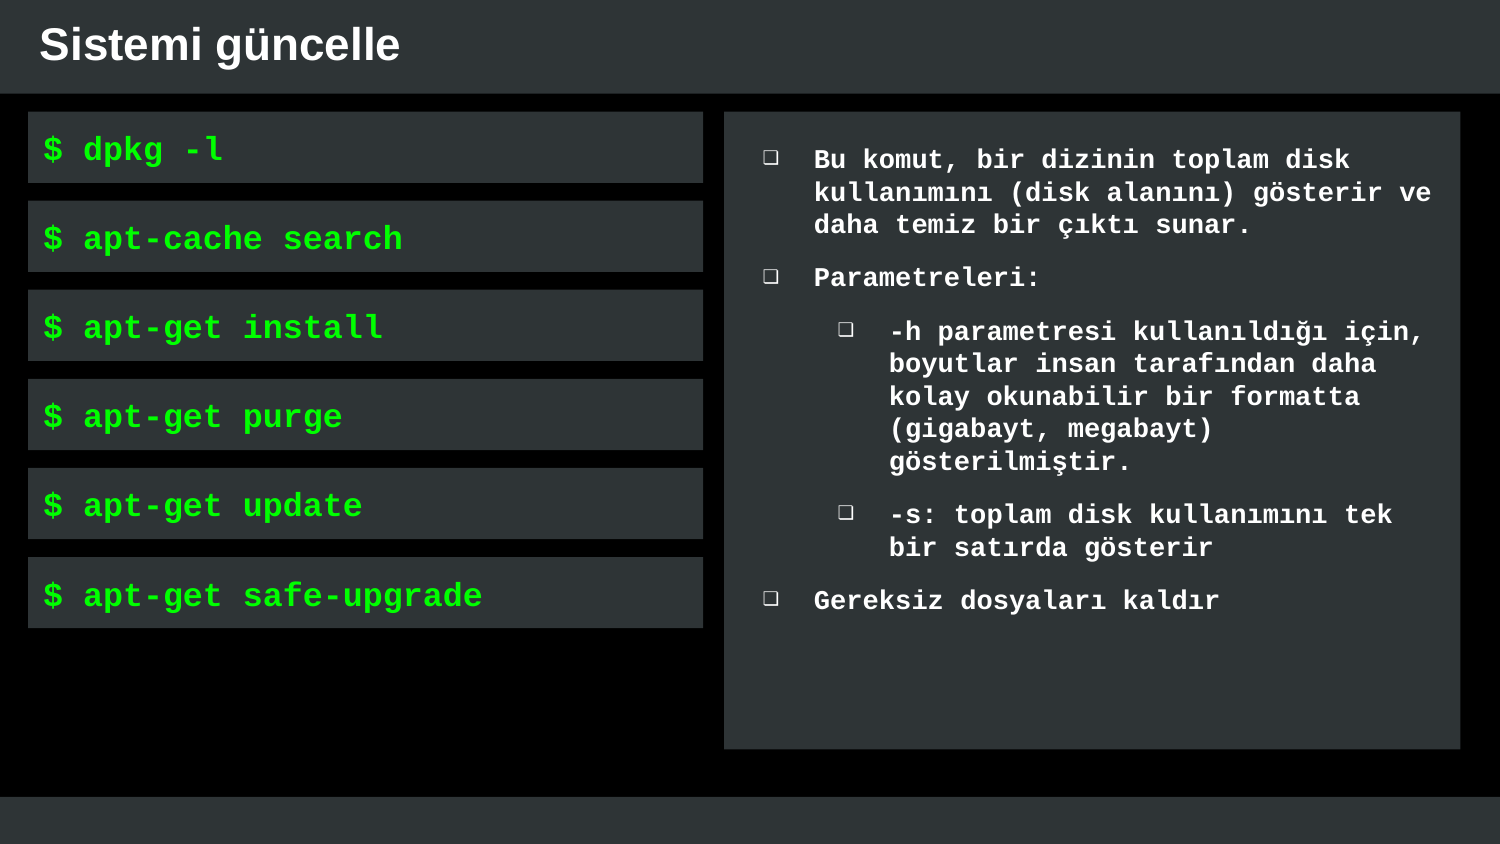

# Sistemi güncelle
$ dpkg -l
Bu komut, bir dizinin toplam disk kullanımını (disk alanını) gösterir ve daha temiz bir çıktı sunar.
Parametreleri:
-h parametresi kullanıldığı için, boyutlar insan tarafından daha kolay okunabilir bir formatta (gigabayt, megabayt) gösterilmiştir.
-s: toplam disk kullanımını tek bir satırda gösterir
Gereksiz dosyaları kaldır
$ apt-cache search
$ apt-get install
$ apt-get purge
$ apt-get update
$ apt-get safe-upgrade